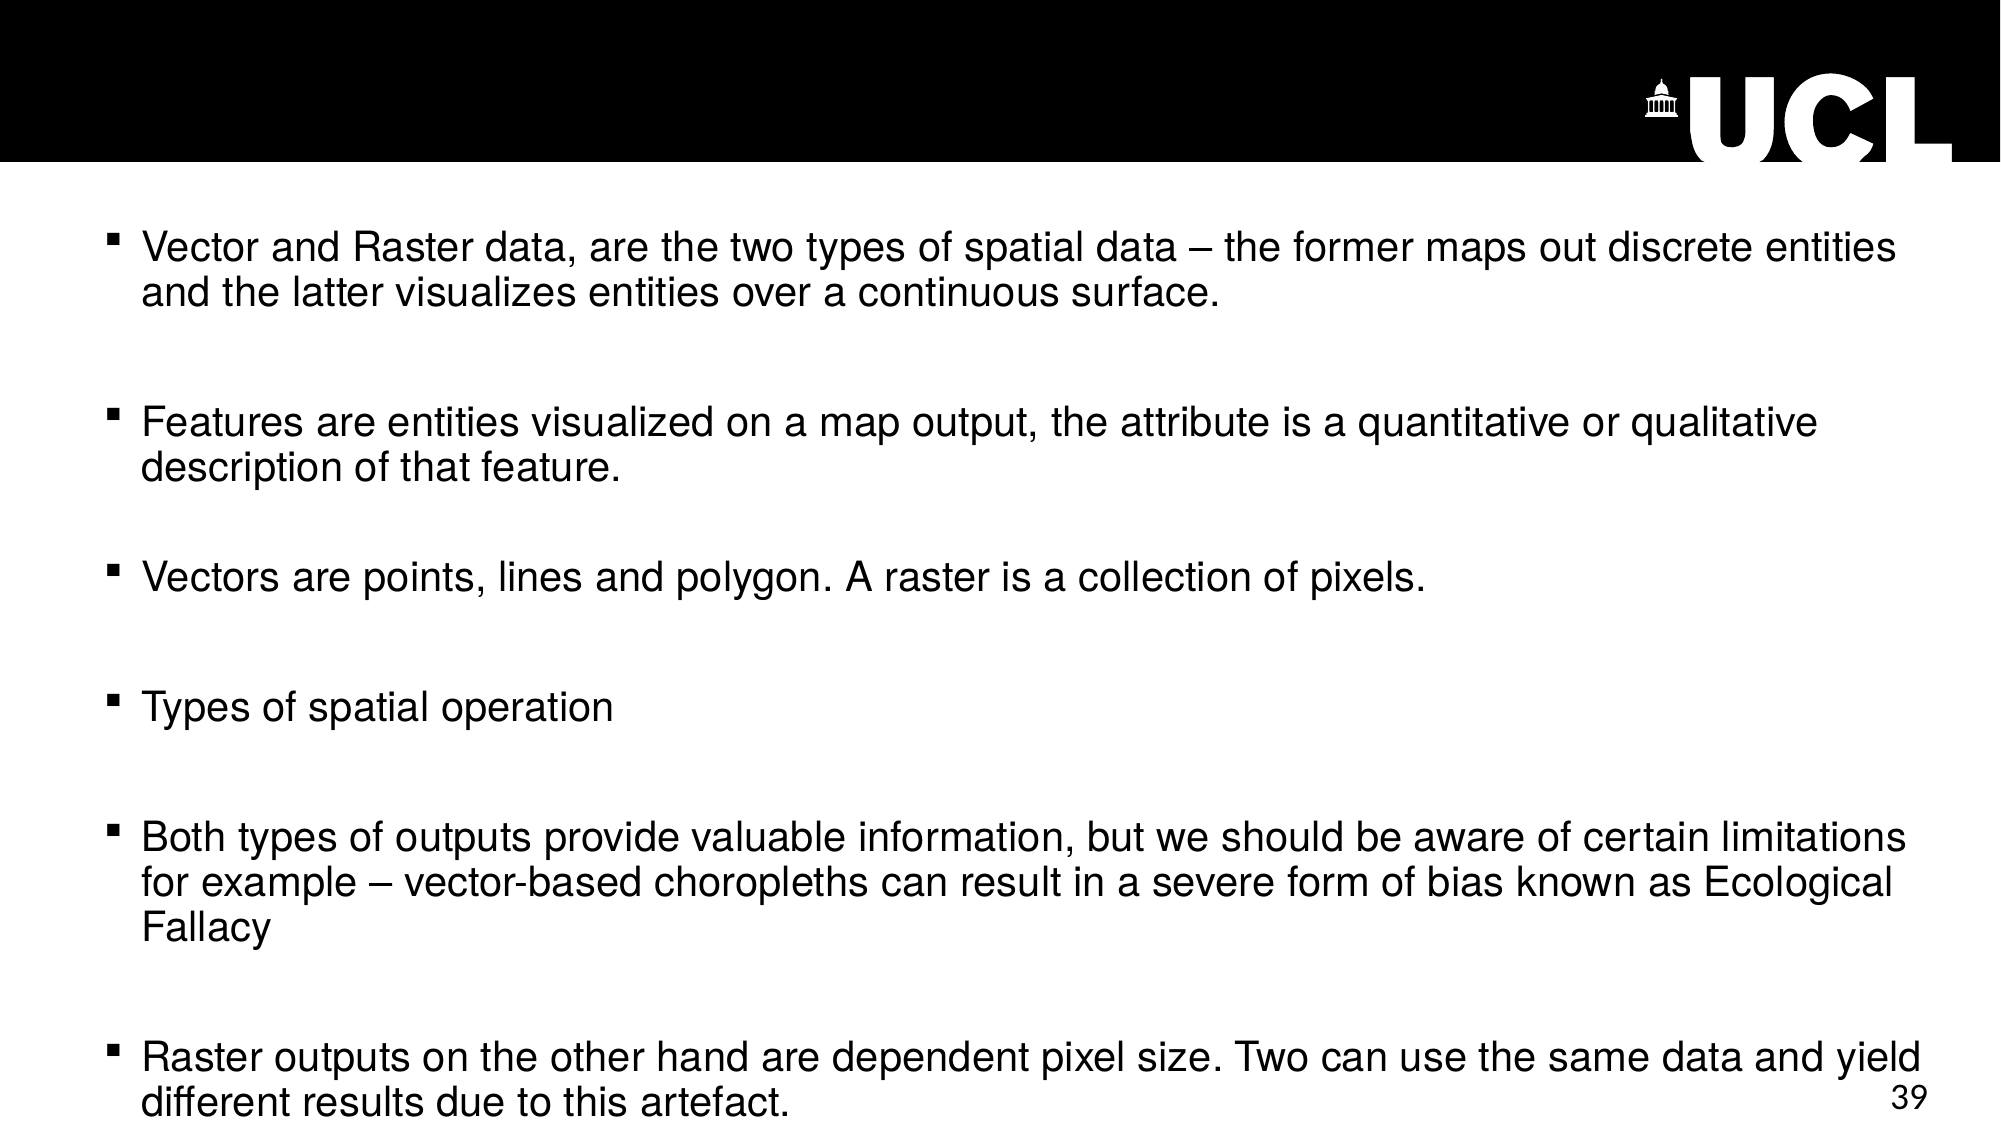

Summary
The take home message is:

Vector and Raster data, are the two types of spatial data – the former maps out discrete entities and the latter visualizes entities over a continuous surface.

Features are entities visualized on a map output, the attribute is a quantitative or qualitative description of that feature.

Vectors are points, lines and polygon. A raster is a collection of pixels.

Types of spatial operation

Both types of outputs provide valuable information, but we should be aware of certain limitations for example – vector-based choropleths can result in a severe form of bias known as Ecological Fallacy

Raster outputs on the other hand are dependent pixel size. Two can use the same data and yield different results due to this artefact.

39